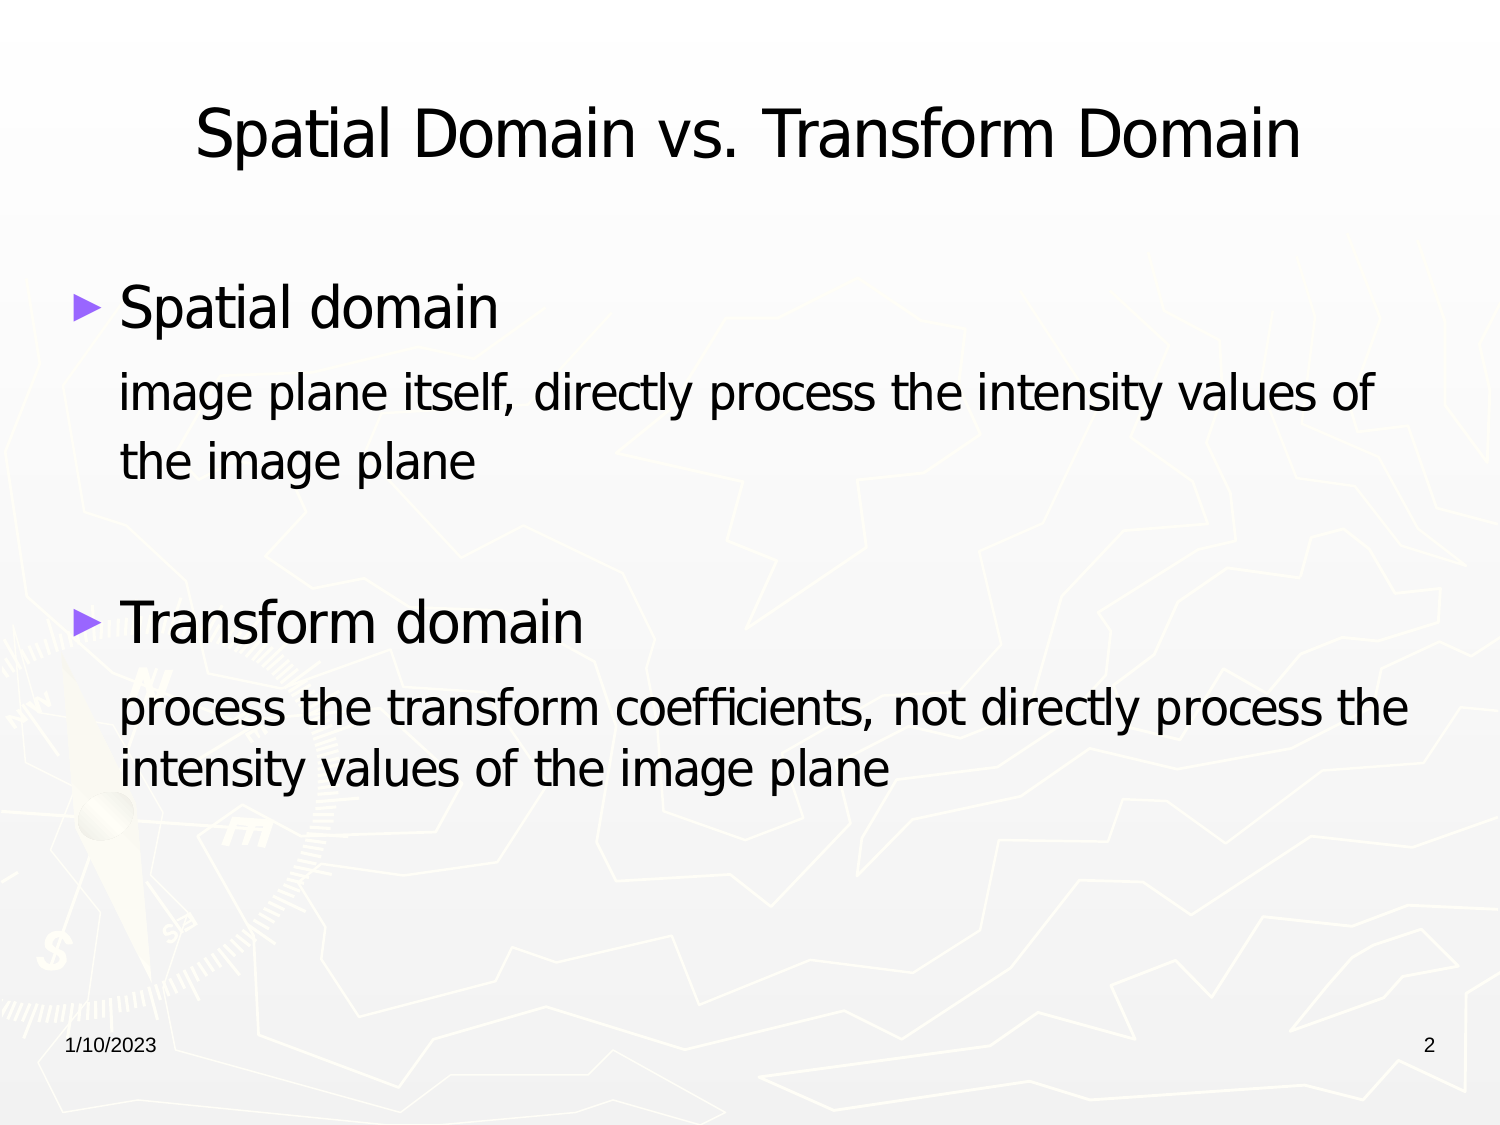

# Spatial Domain vs. Transform Domain
Spatial domain
   image plane itself, directly process the intensity values of the image plane

Transform domain
   process the transform coefficients, not directly process the intensity values of the image plane
1/10/2023
2